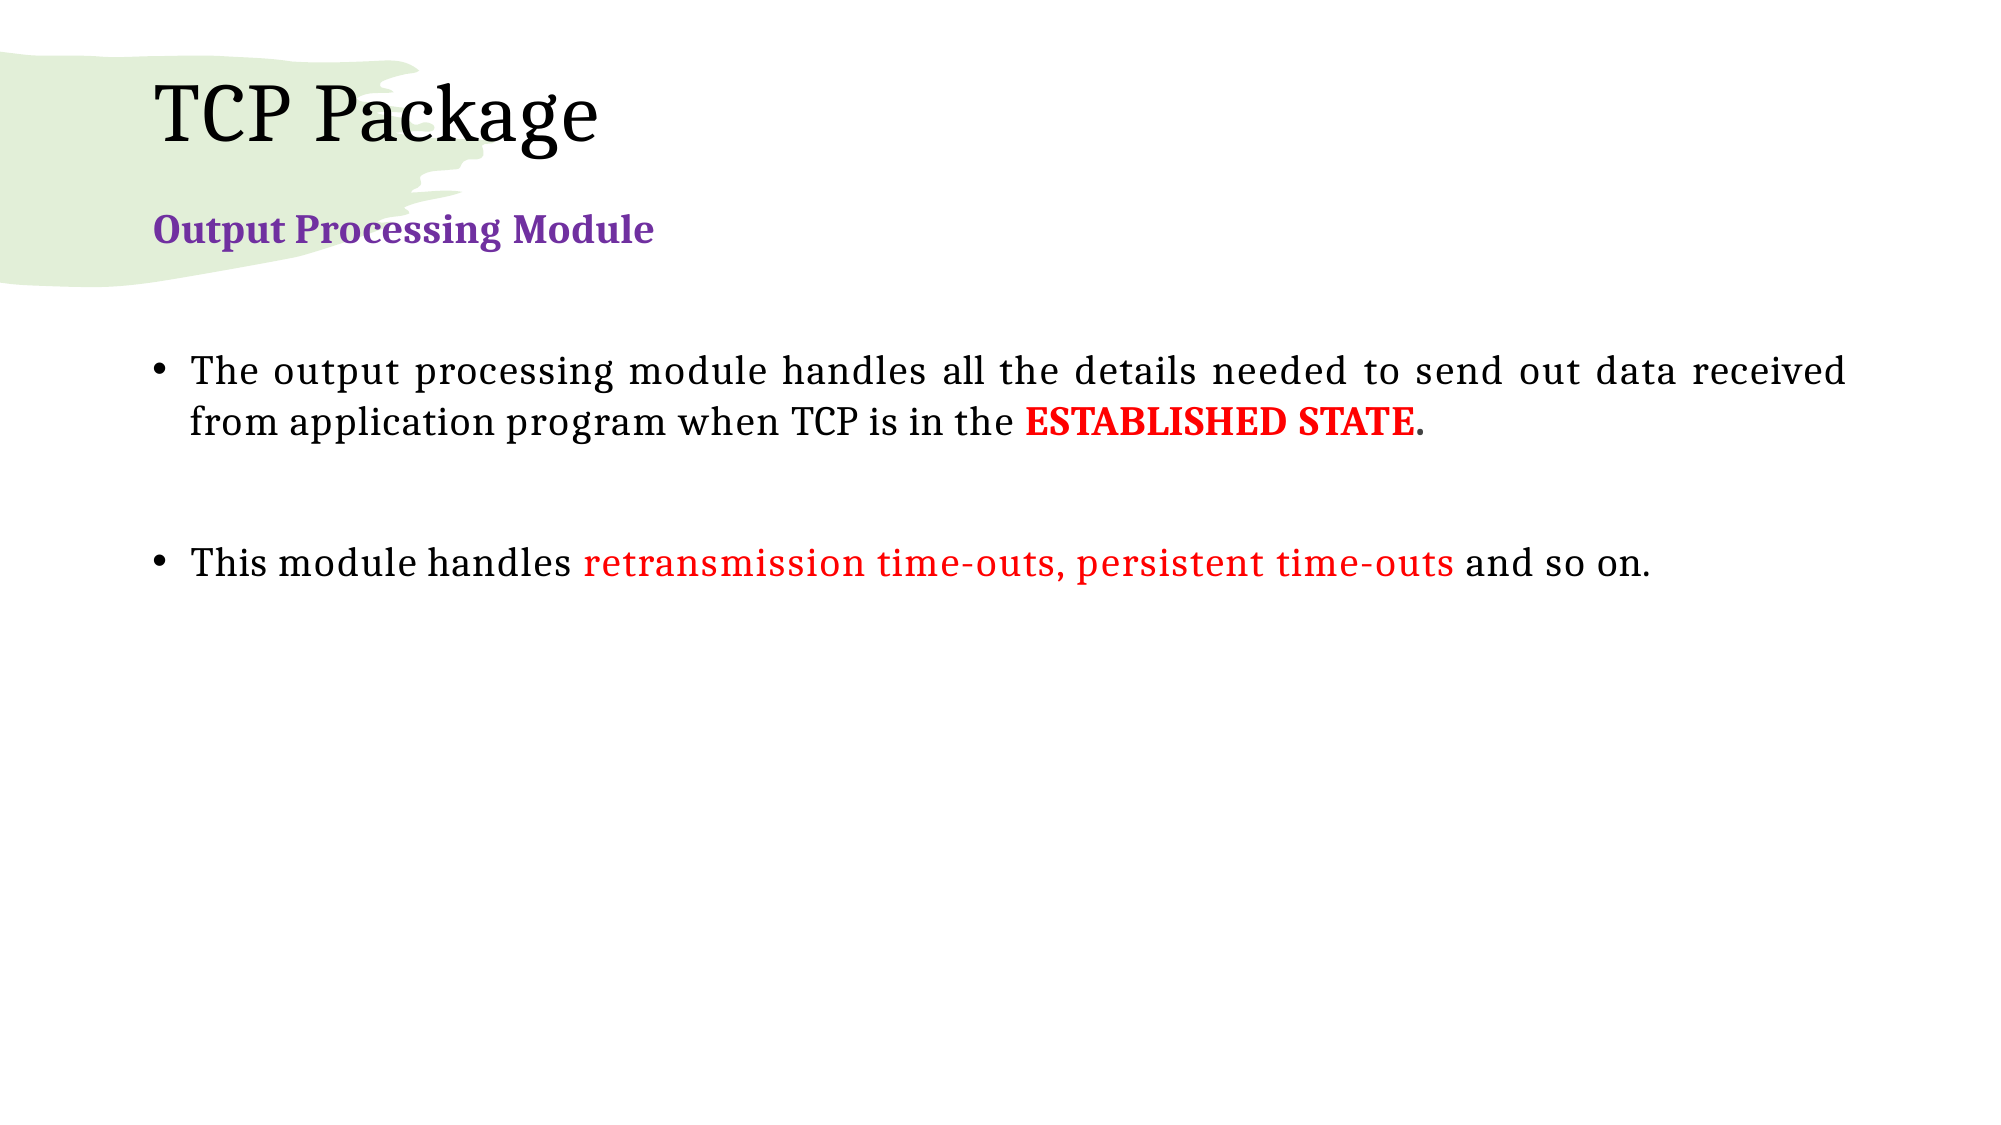

# TCP Package
Output Processing Module

The output processing module handles all the details needed to send out data received from application program when TCP is in the ESTABLISHED STATE.

This module handles retransmission time-outs, persistent time-outs and so on.